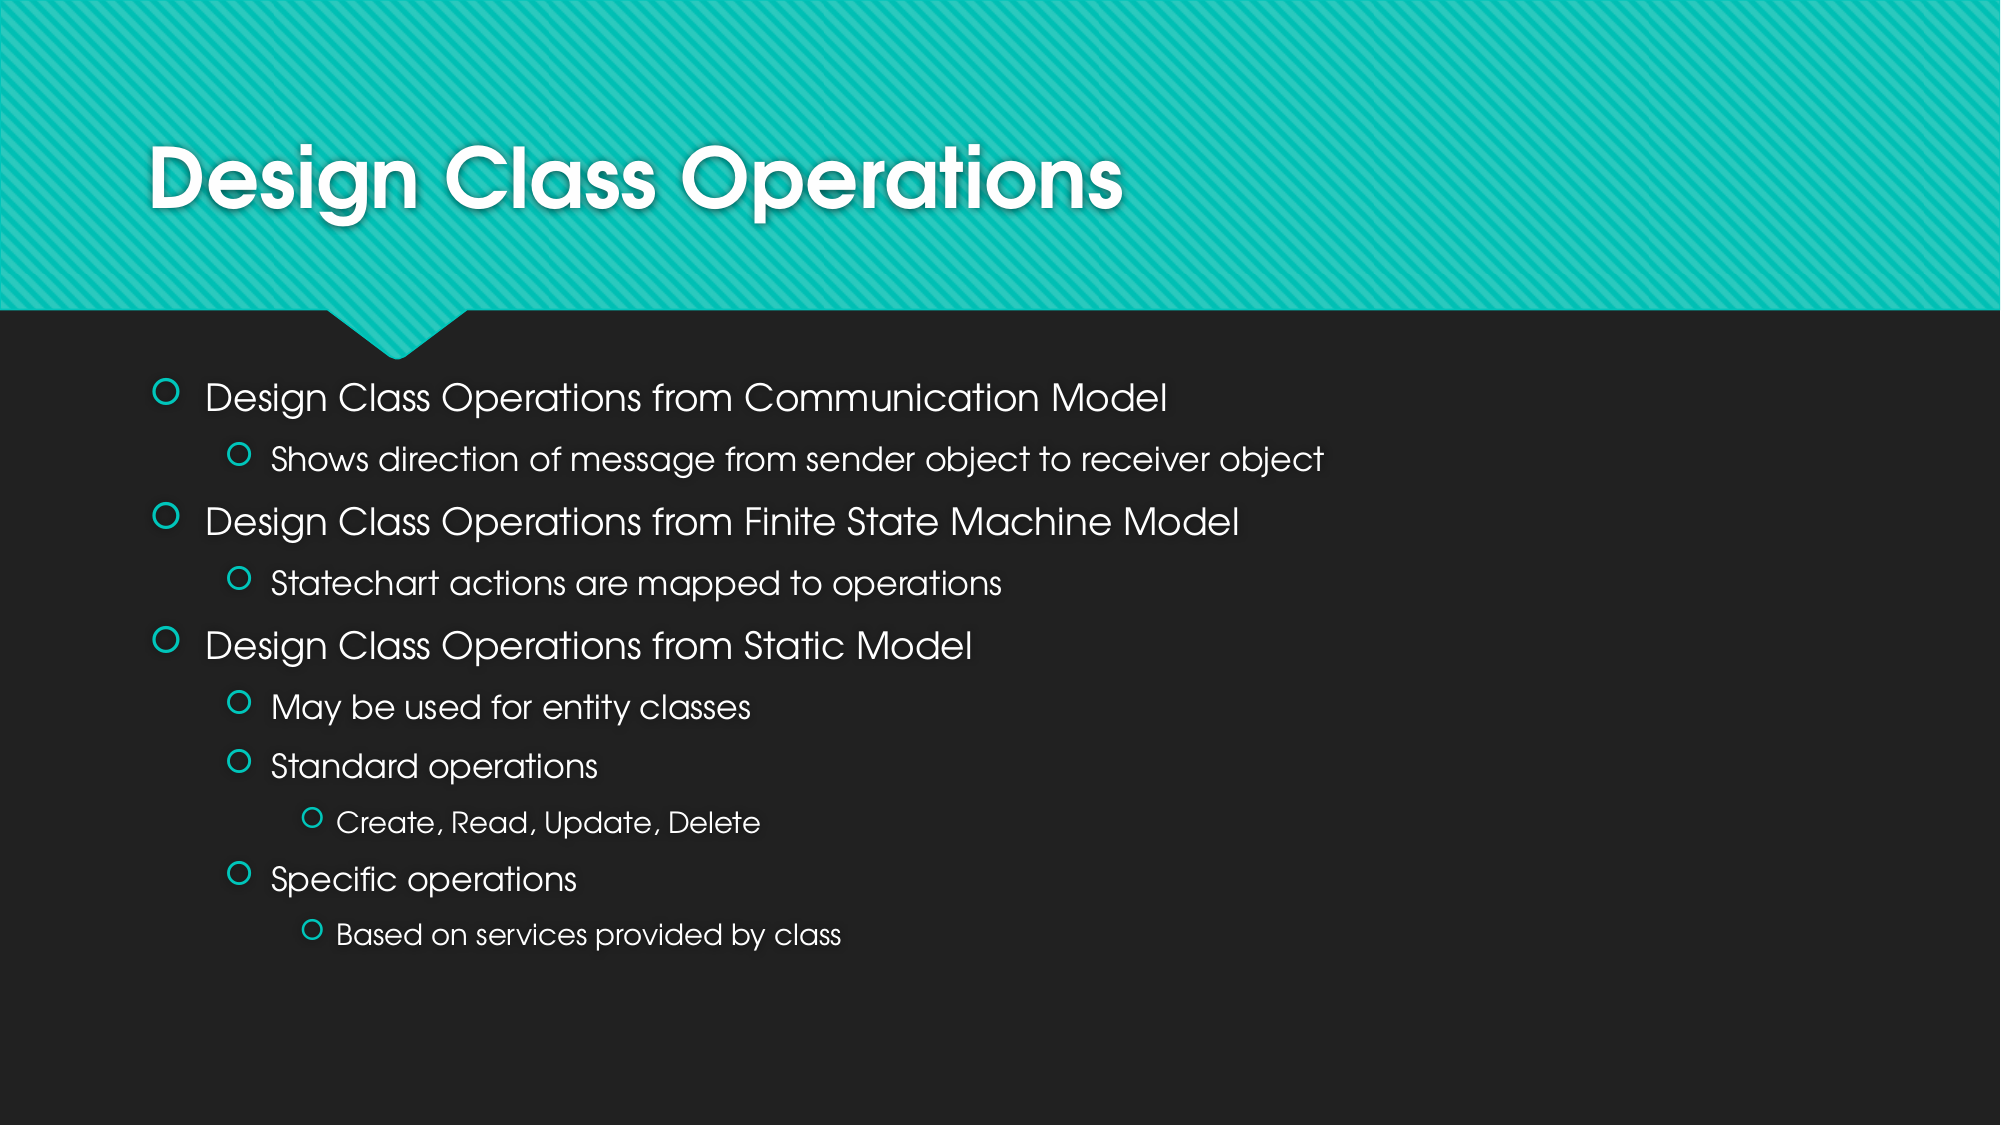

# Design Class Operations
Design Class Operations from Communication Model
Shows direction of message from sender object to receiver object
Design Class Operations from Finite State Machine Model
Statechart actions are mapped to operations
Design Class Operations from Static Model
May be used for entity classes
Standard operations
Create, Read, Update, Delete
Specific operations
Based on services provided by class